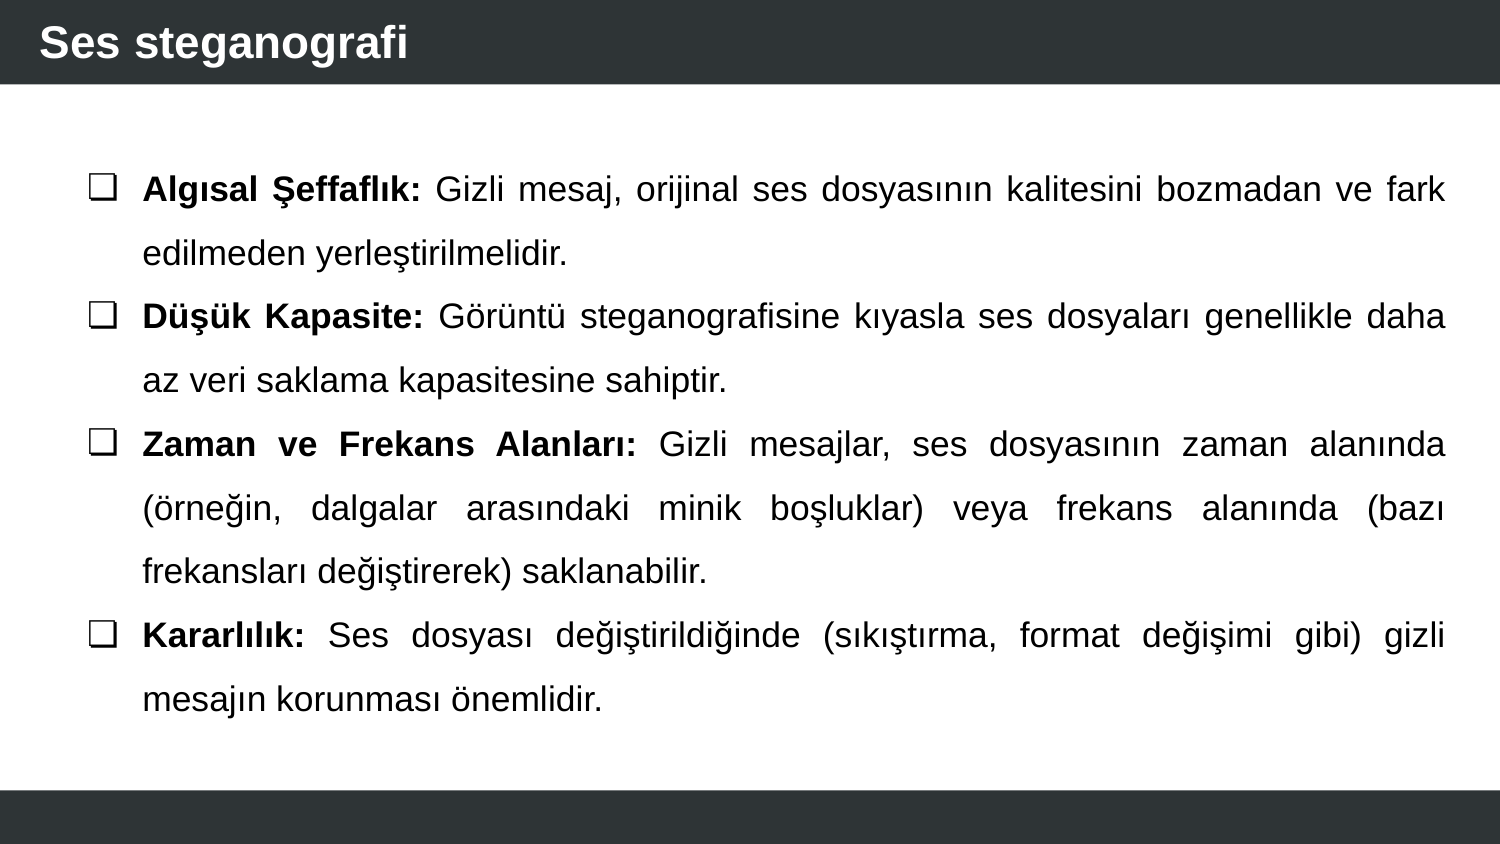

# Ses steganografi
Algısal Şeffaflık: Gizli mesaj, orijinal ses dosyasının kalitesini bozmadan ve fark edilmeden yerleştirilmelidir.
Düşük Kapasite: Görüntü steganografisine kıyasla ses dosyaları genellikle daha az veri saklama kapasitesine sahiptir.
Zaman ve Frekans Alanları: Gizli mesajlar, ses dosyasının zaman alanında (örneğin, dalgalar arasındaki minik boşluklar) veya frekans alanında (bazı frekansları değiştirerek) saklanabilir.
Kararlılık: Ses dosyası değiştirildiğinde (sıkıştırma, format değişimi gibi) gizli mesajın korunması önemlidir.